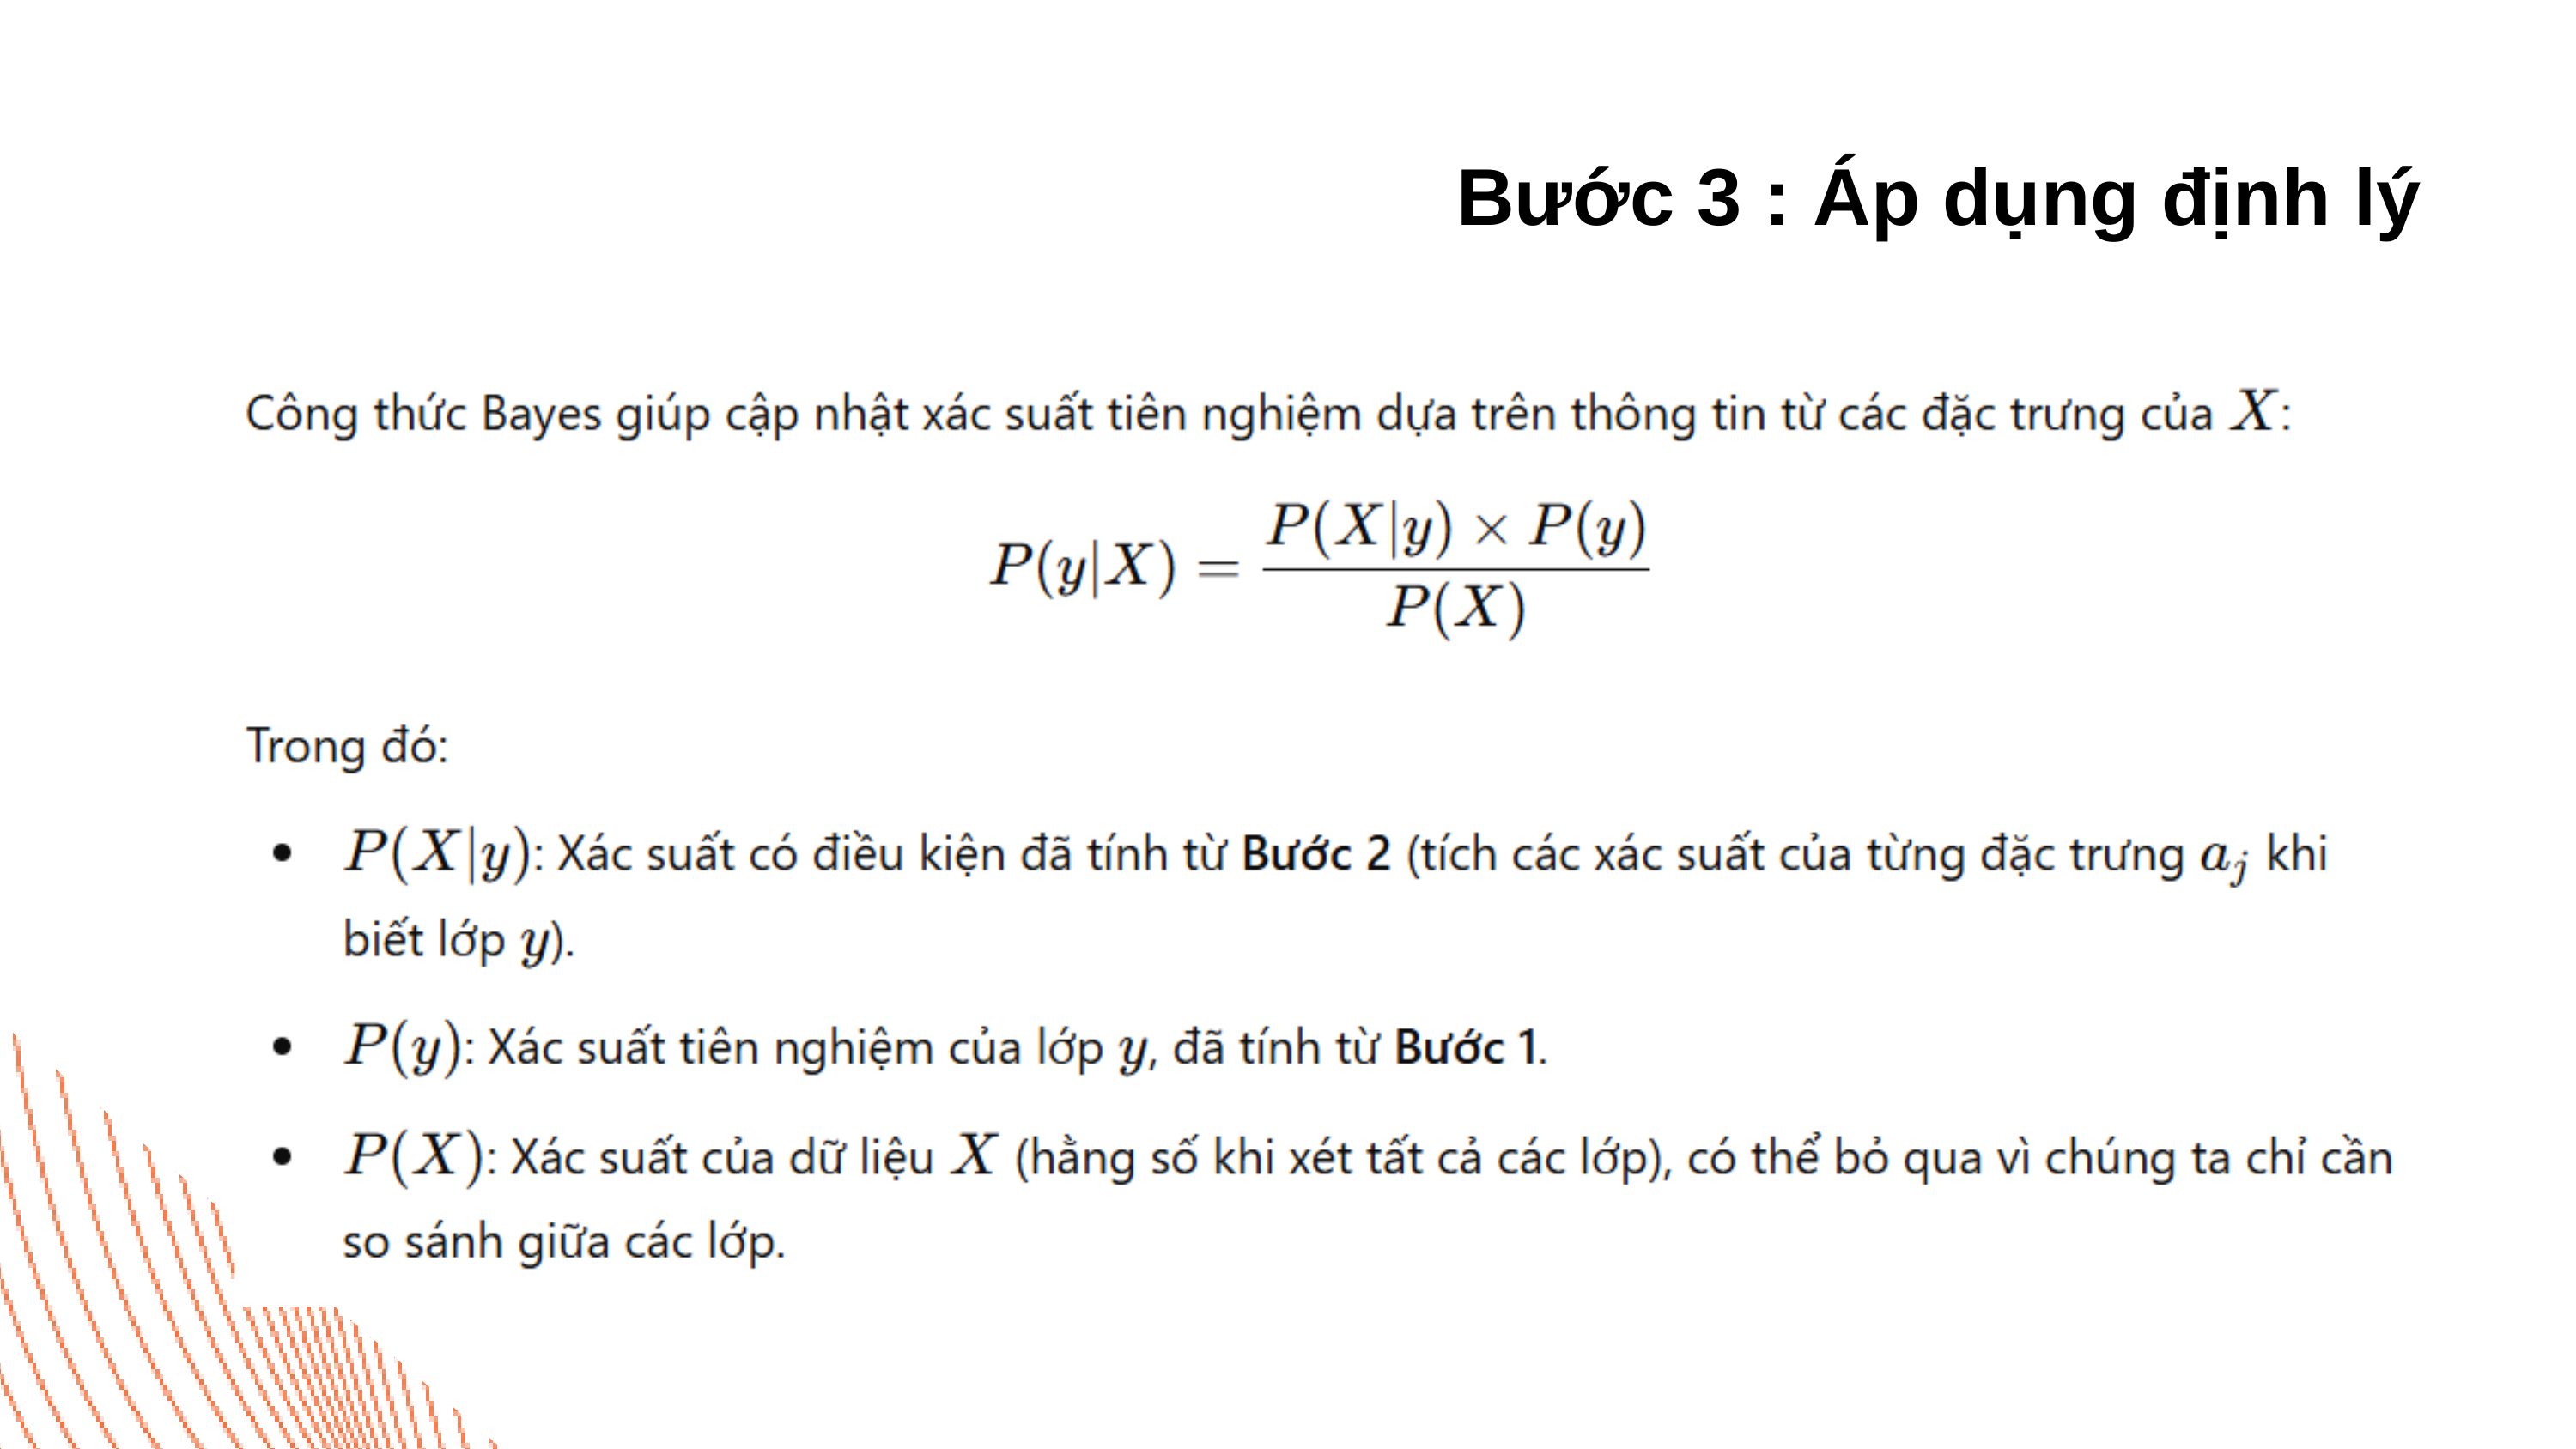

Bước 3 : Áp dụng định lý

QUAY LẠI TRANG CHƯƠNG TRÌNH